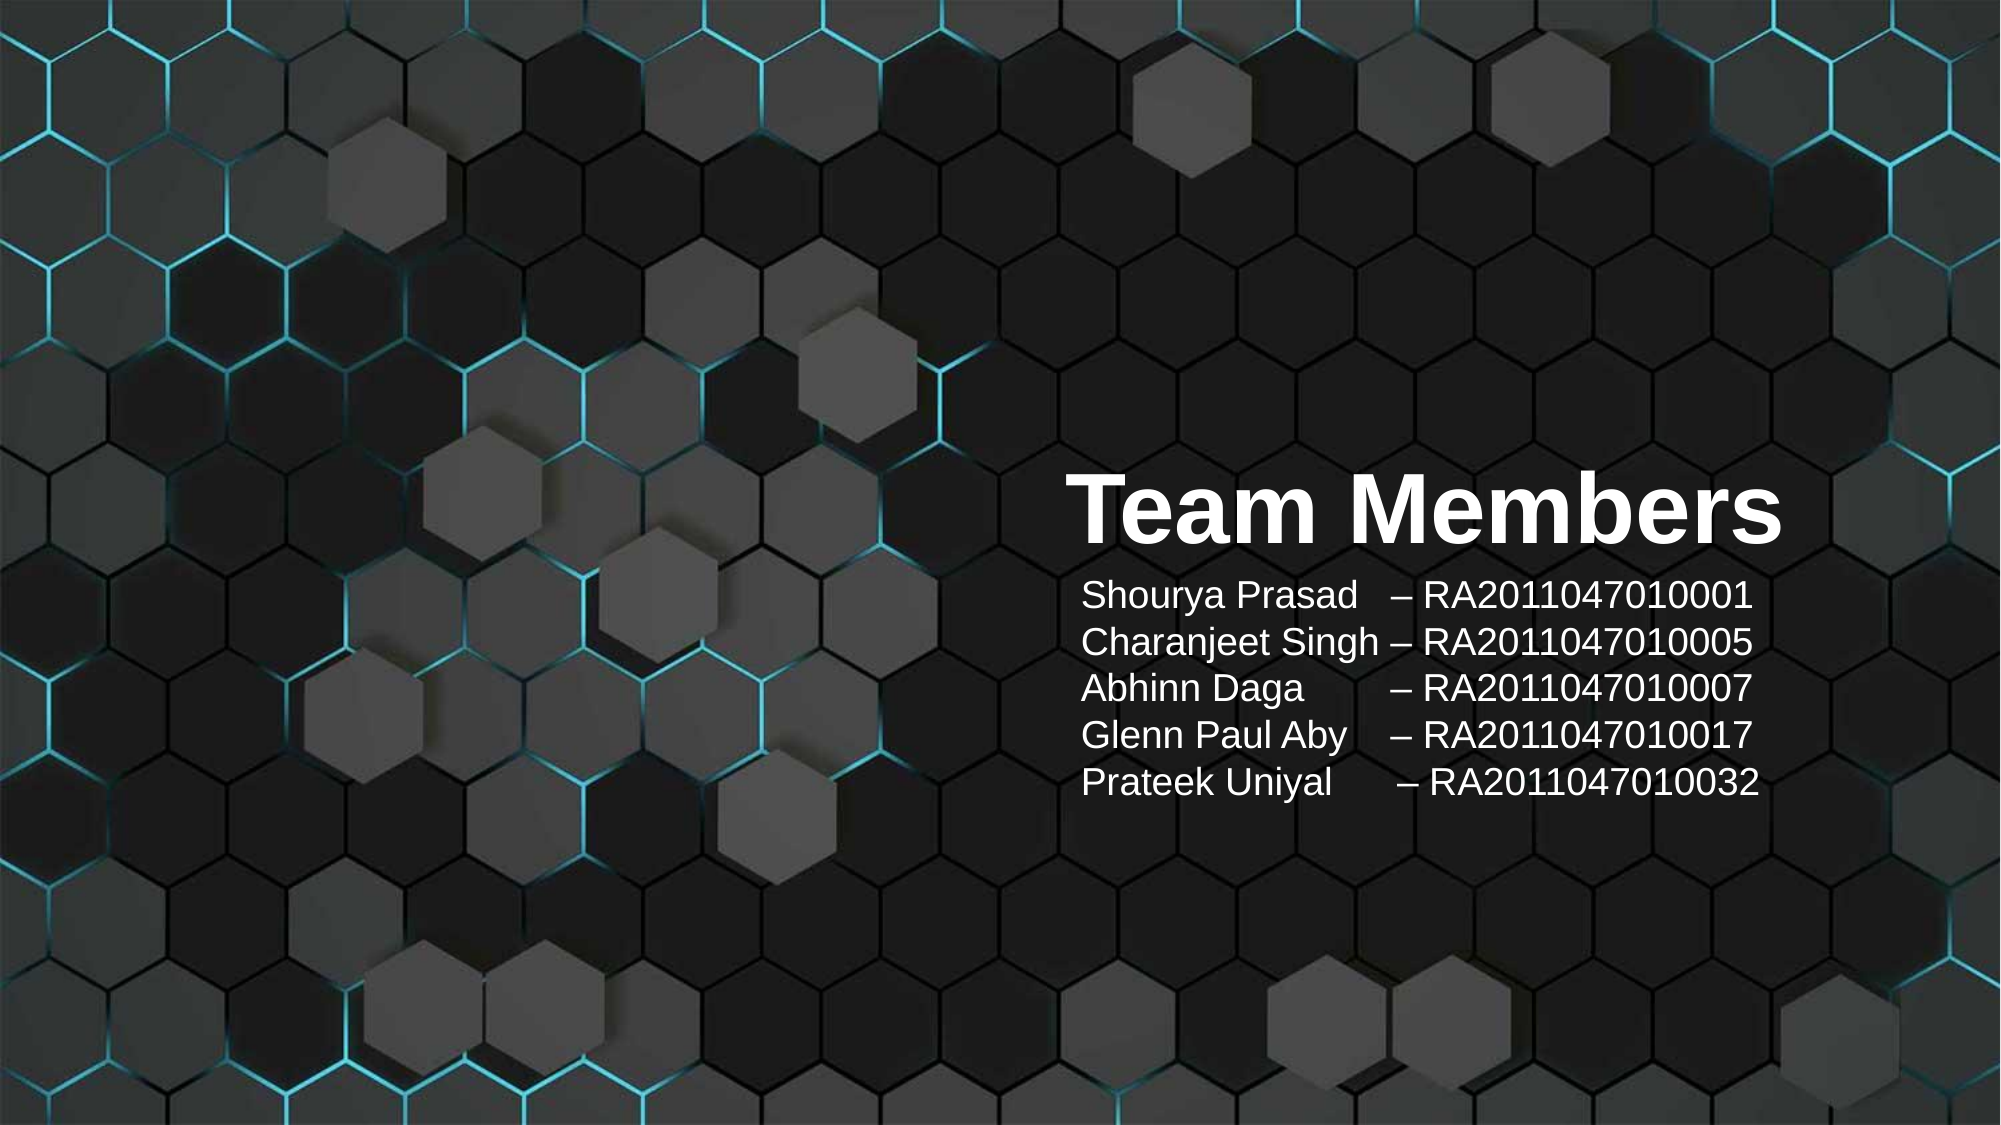

Team Members
Shourya Prasad   – RA2011047010001
Charanjeet Singh – RA2011047010005
Abhinn Daga        – RA2011047010007
Glenn Paul Aby    – RA2011047010017
Prateek Uniyal      – RA2011047010032